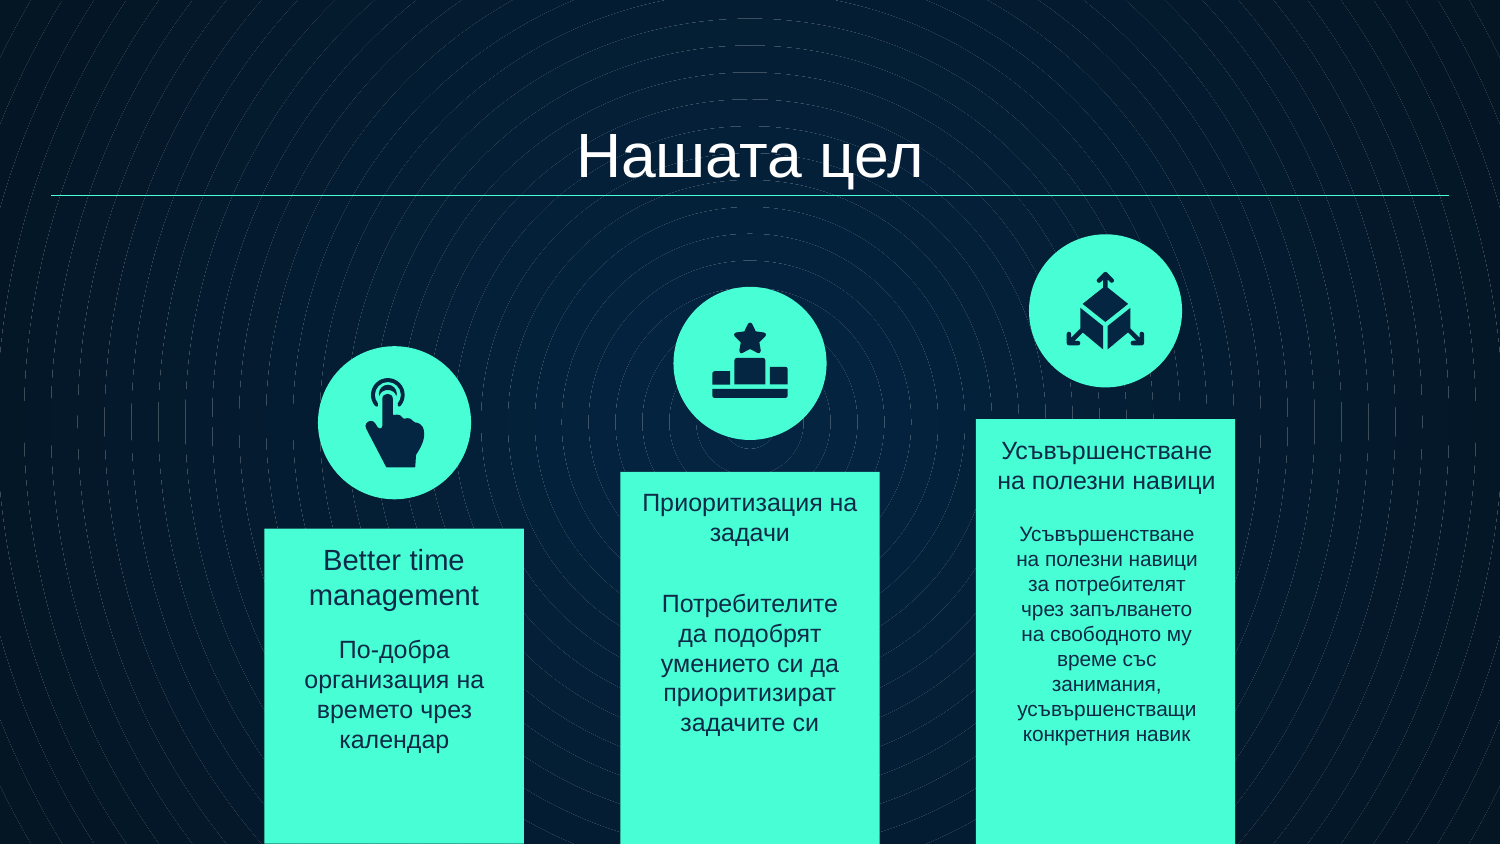

Нашата цел

Усъвършенстване на полезни навици
Усъвършенстване на полезни навици за потребителят чрез запълването на свободното му време със занимания, усъвършенстващи конкретния навик
# Приоритизация на задачи

Потребителите да подобрят умението си да приоритизират задачите си

Better time management
По-добра организация на времето чрез календар